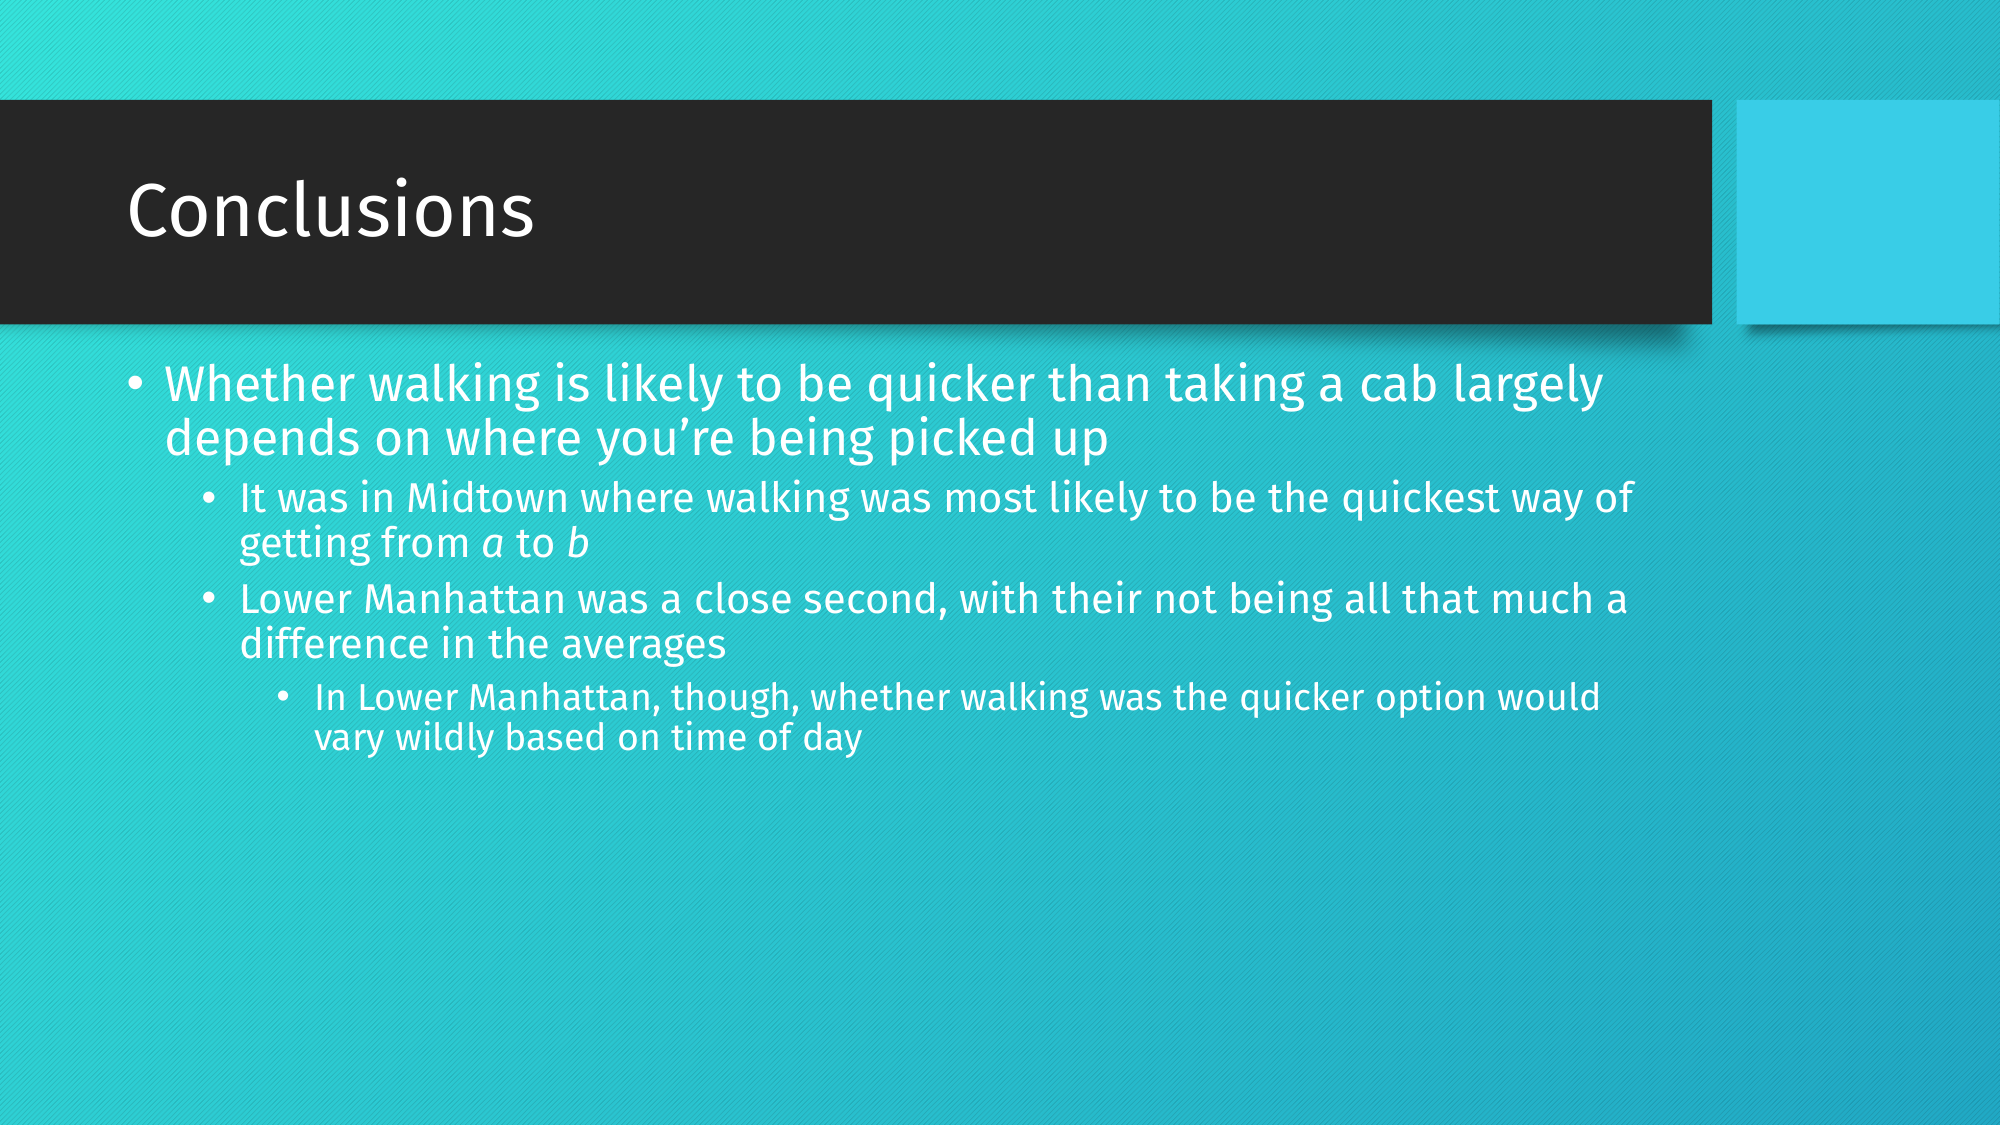

# Conclusions
Whether walking is likely to be quicker than taking a cab largely depends on where you’re being picked up
It was in Midtown where walking was most likely to be the quickest way of getting from a to b
Lower Manhattan was a close second, with their not being all that much a difference in the averages
In Lower Manhattan, though, whether walking was the quicker option would vary wildly based on time of day